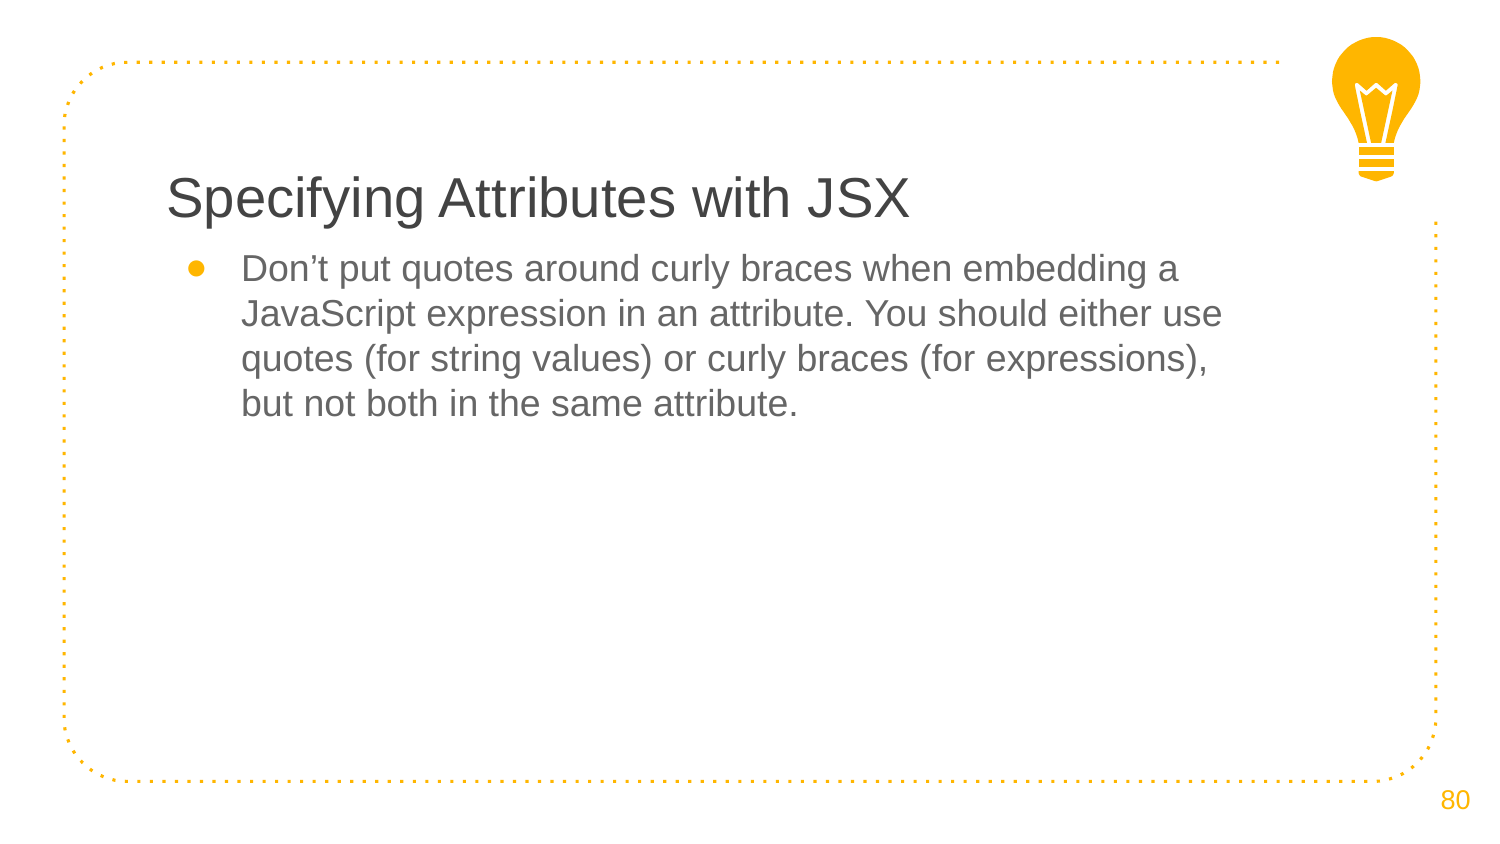

# Specifying Attributes with JSX
Don’t put quotes around curly braces when embedding a JavaScript expression in an attribute. You should either use quotes (for string values) or curly braces (for expressions), but not both in the same attribute.
80